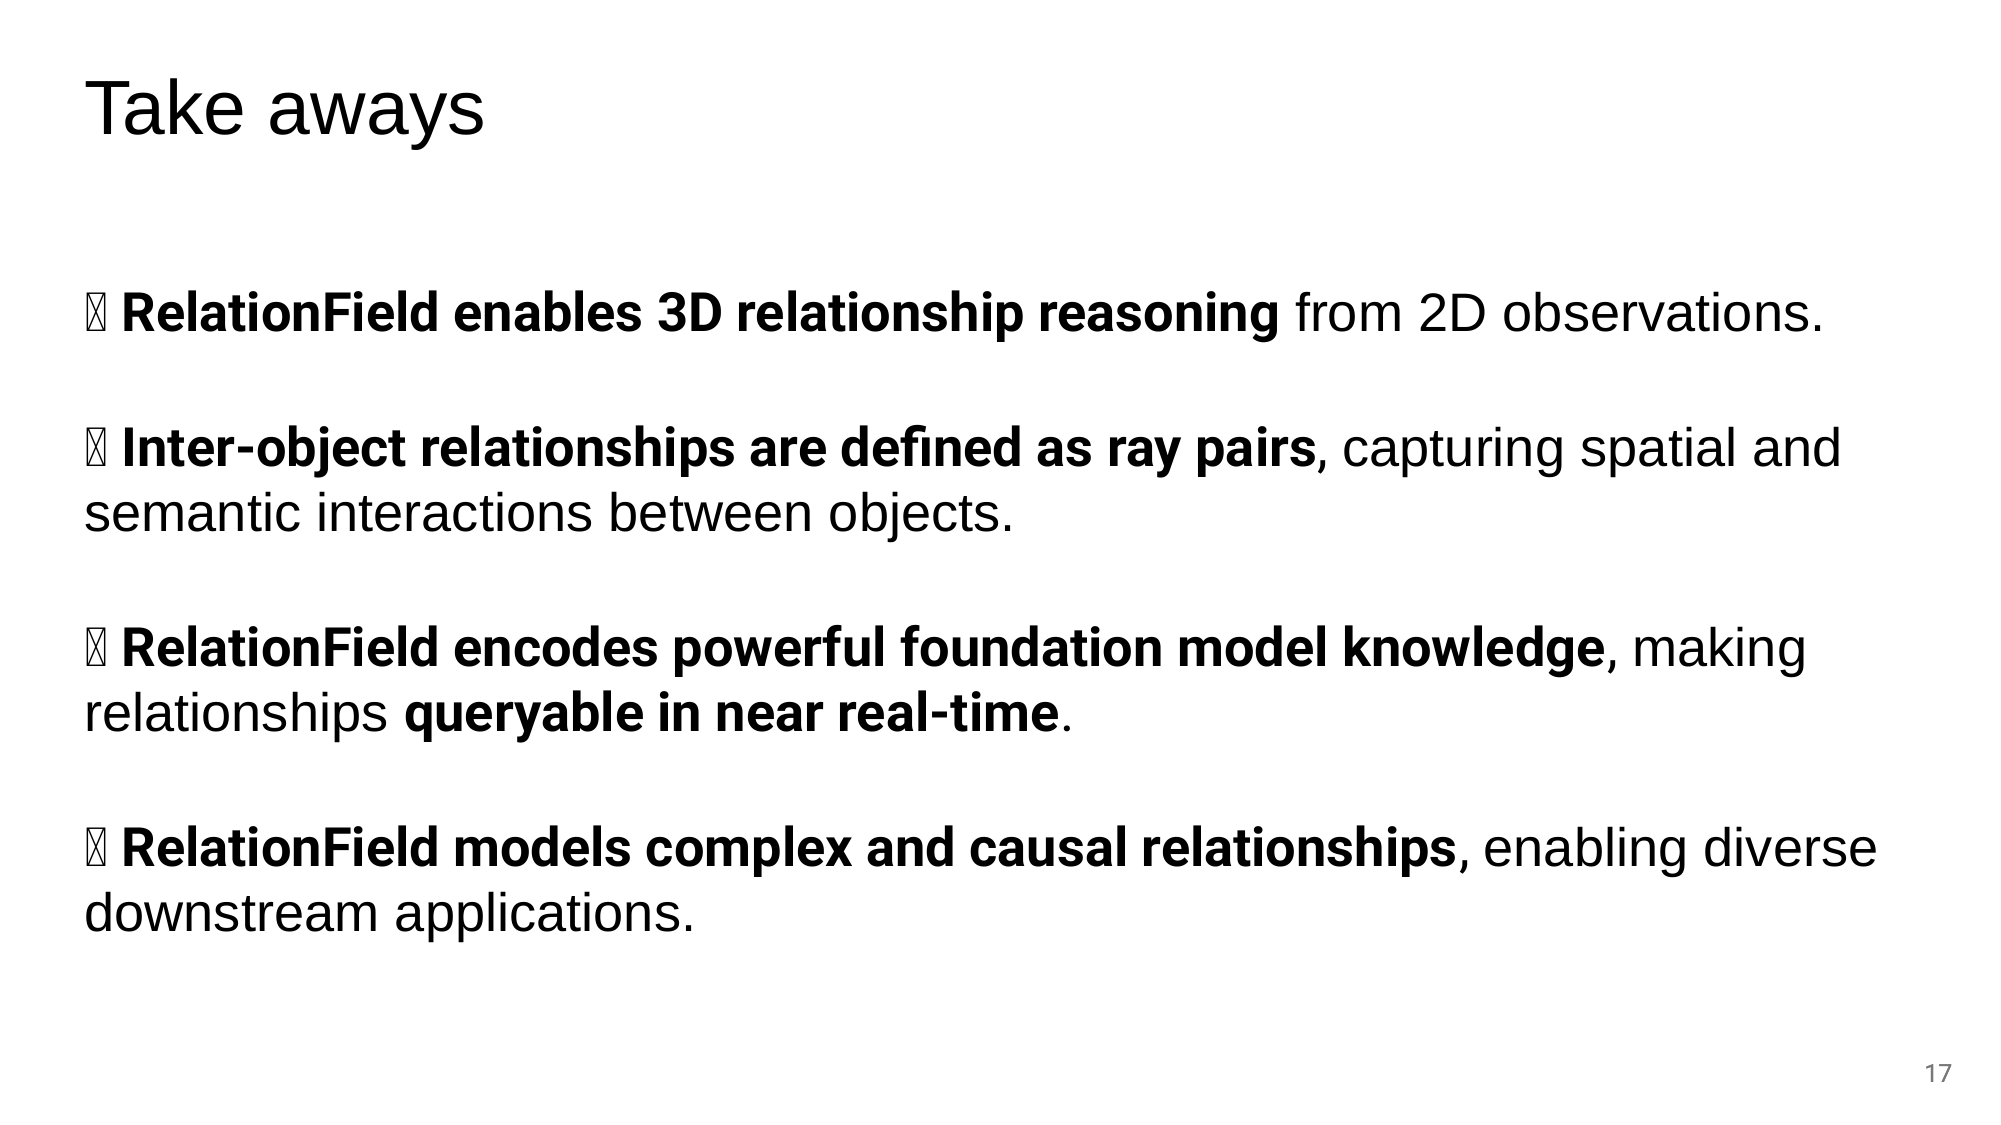

Take aways
🥳 RelationField enables 3D relationship reasoning from 2D observations.

🥳 Inter-object relationships are defined as ray pairs, capturing spatial and semantic interactions between objects.

🥳 RelationField encodes powerful foundation model knowledge, making relationships queryable in near real-time.

🥳 RelationField models complex and causal relationships, enabling diverse downstream applications.
17